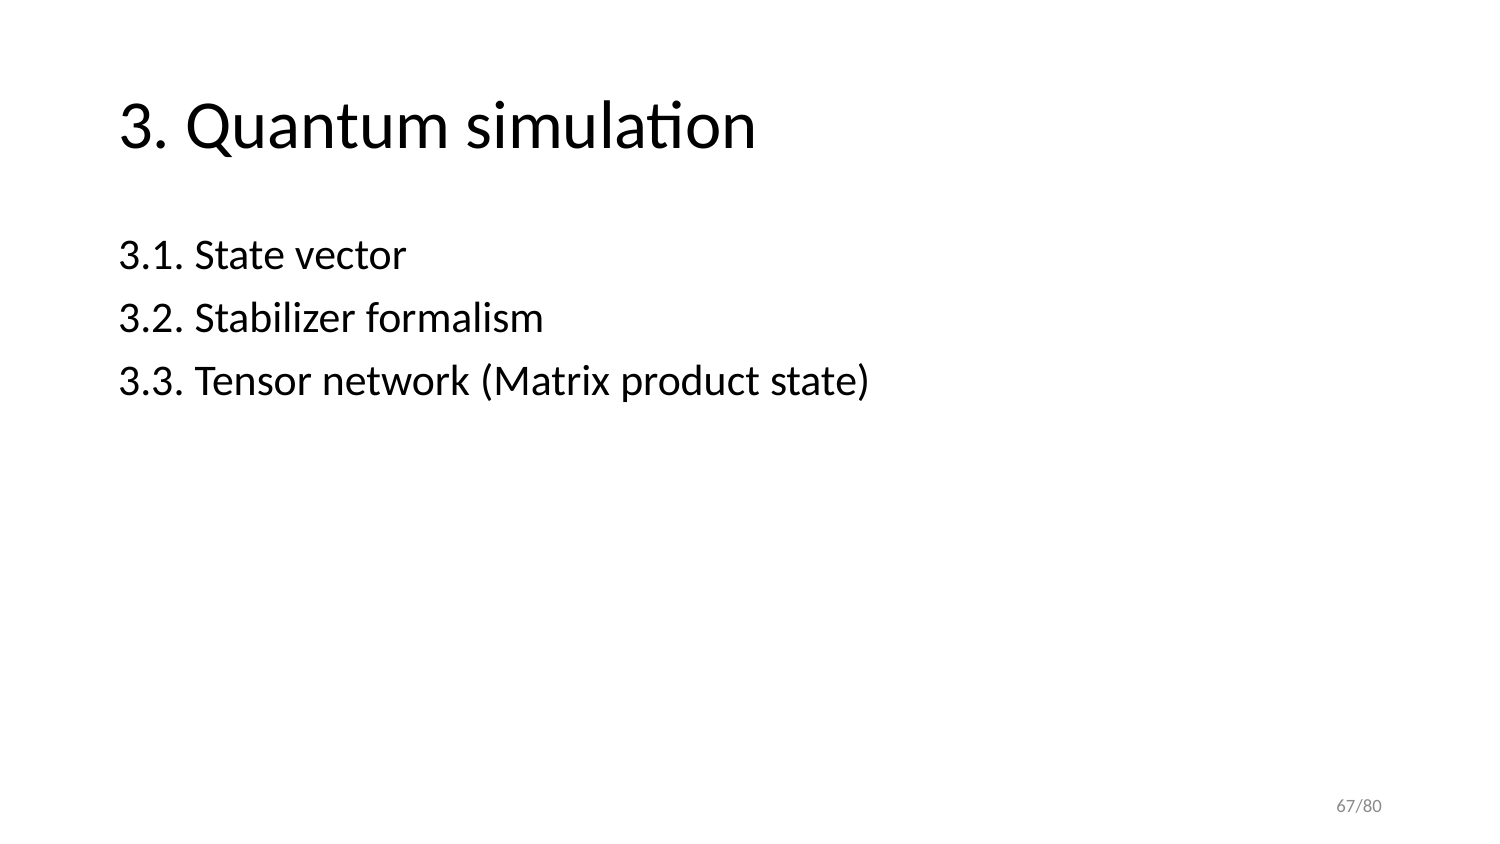

# 3. Quantum simulation
3.1. State vector
3.2. Stabilizer formalism
3.3. Tensor network (Matrix product state)
67